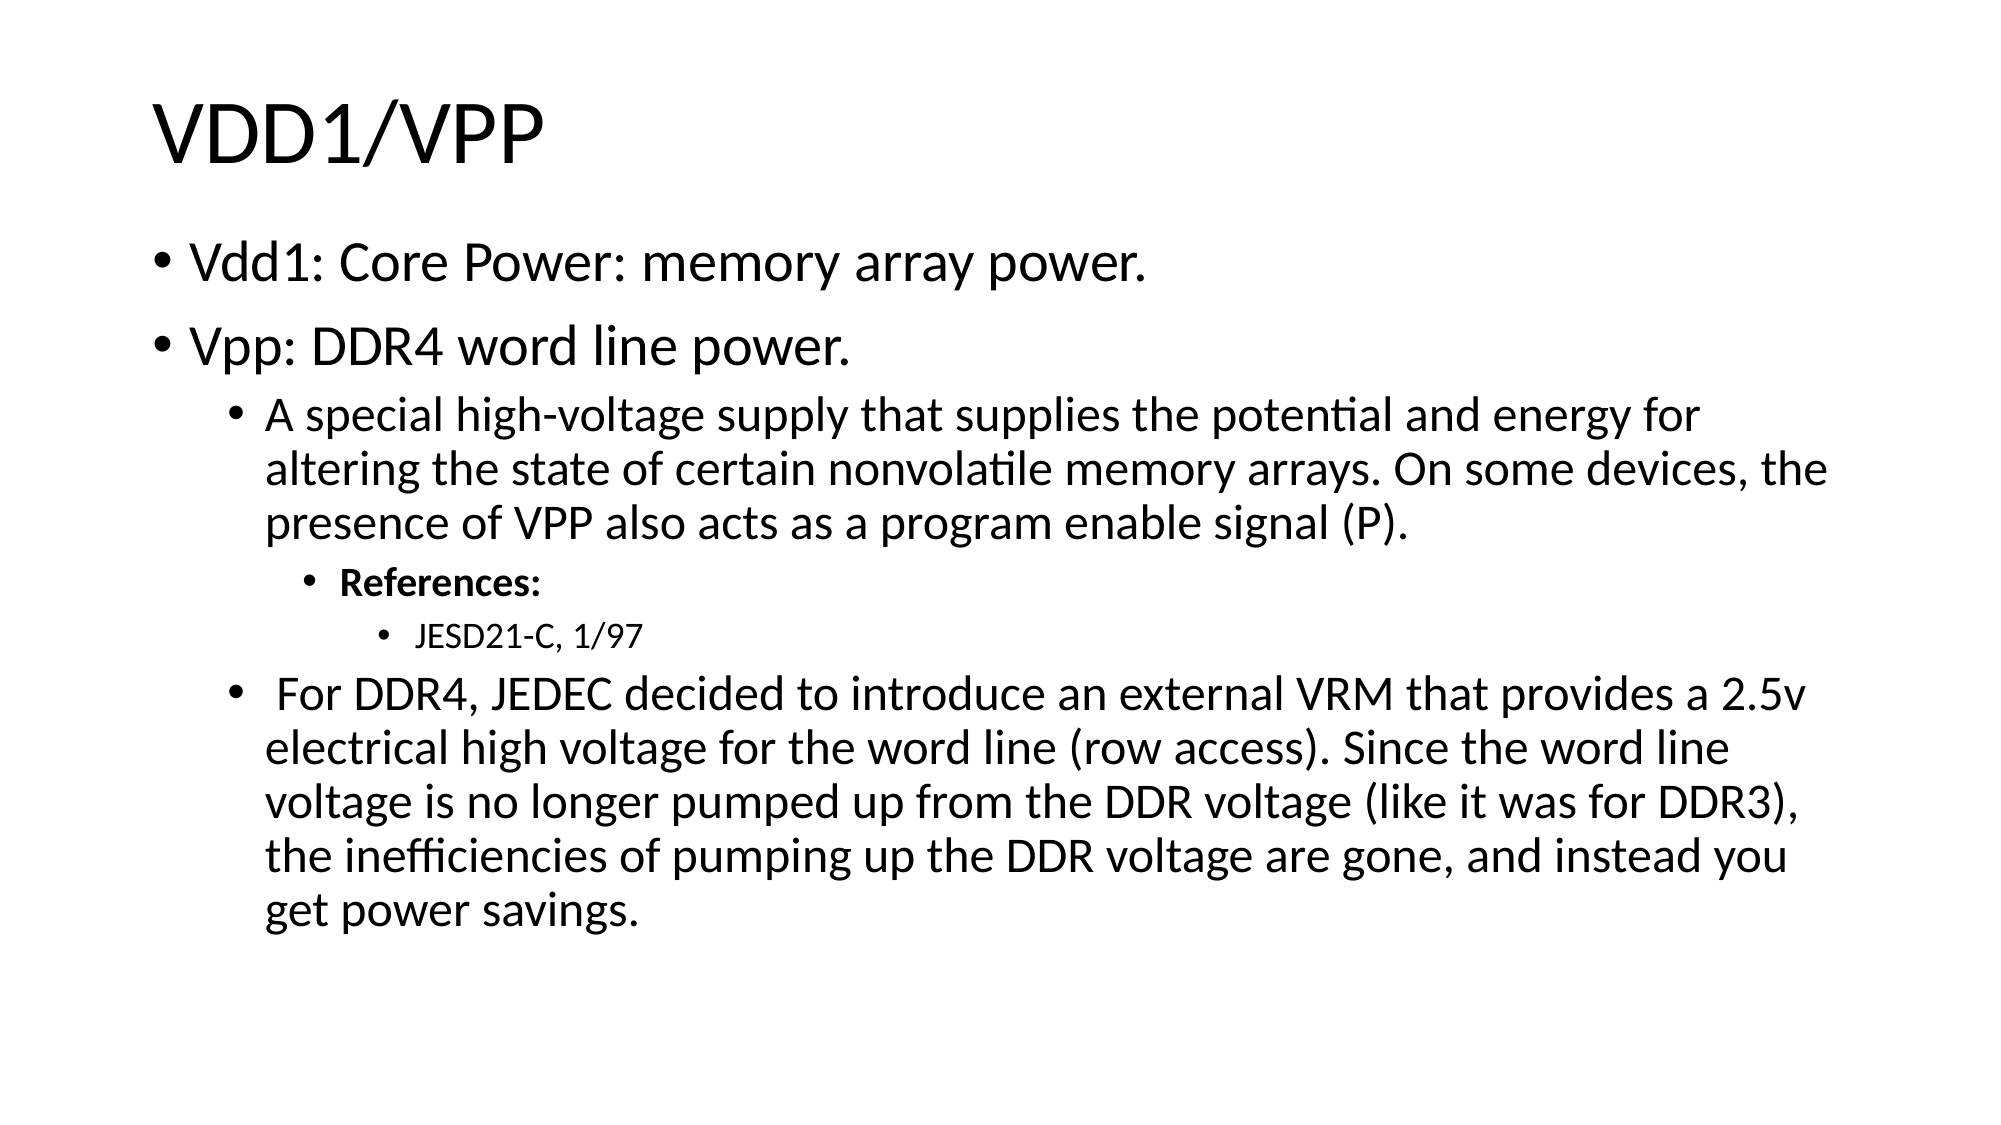

# VDD1/VPP
Vdd1: Core Power: memory array power.
Vpp: DDR4 word line power.
A special high-voltage supply that supplies the potential and energy for altering the state of certain nonvolatile memory arrays. On some devices, the presence of VPP also acts as a program enable signal (P).
References:
JESD21-C, 1/97
 For DDR4, JEDEC decided to introduce an external VRM that provides a 2.5v electrical high voltage for the word line (row access). Since the word line voltage is no longer pumped up from the DDR voltage (like it was for DDR3), the inefficiencies of pumping up the DDR voltage are gone, and instead you get power savings.